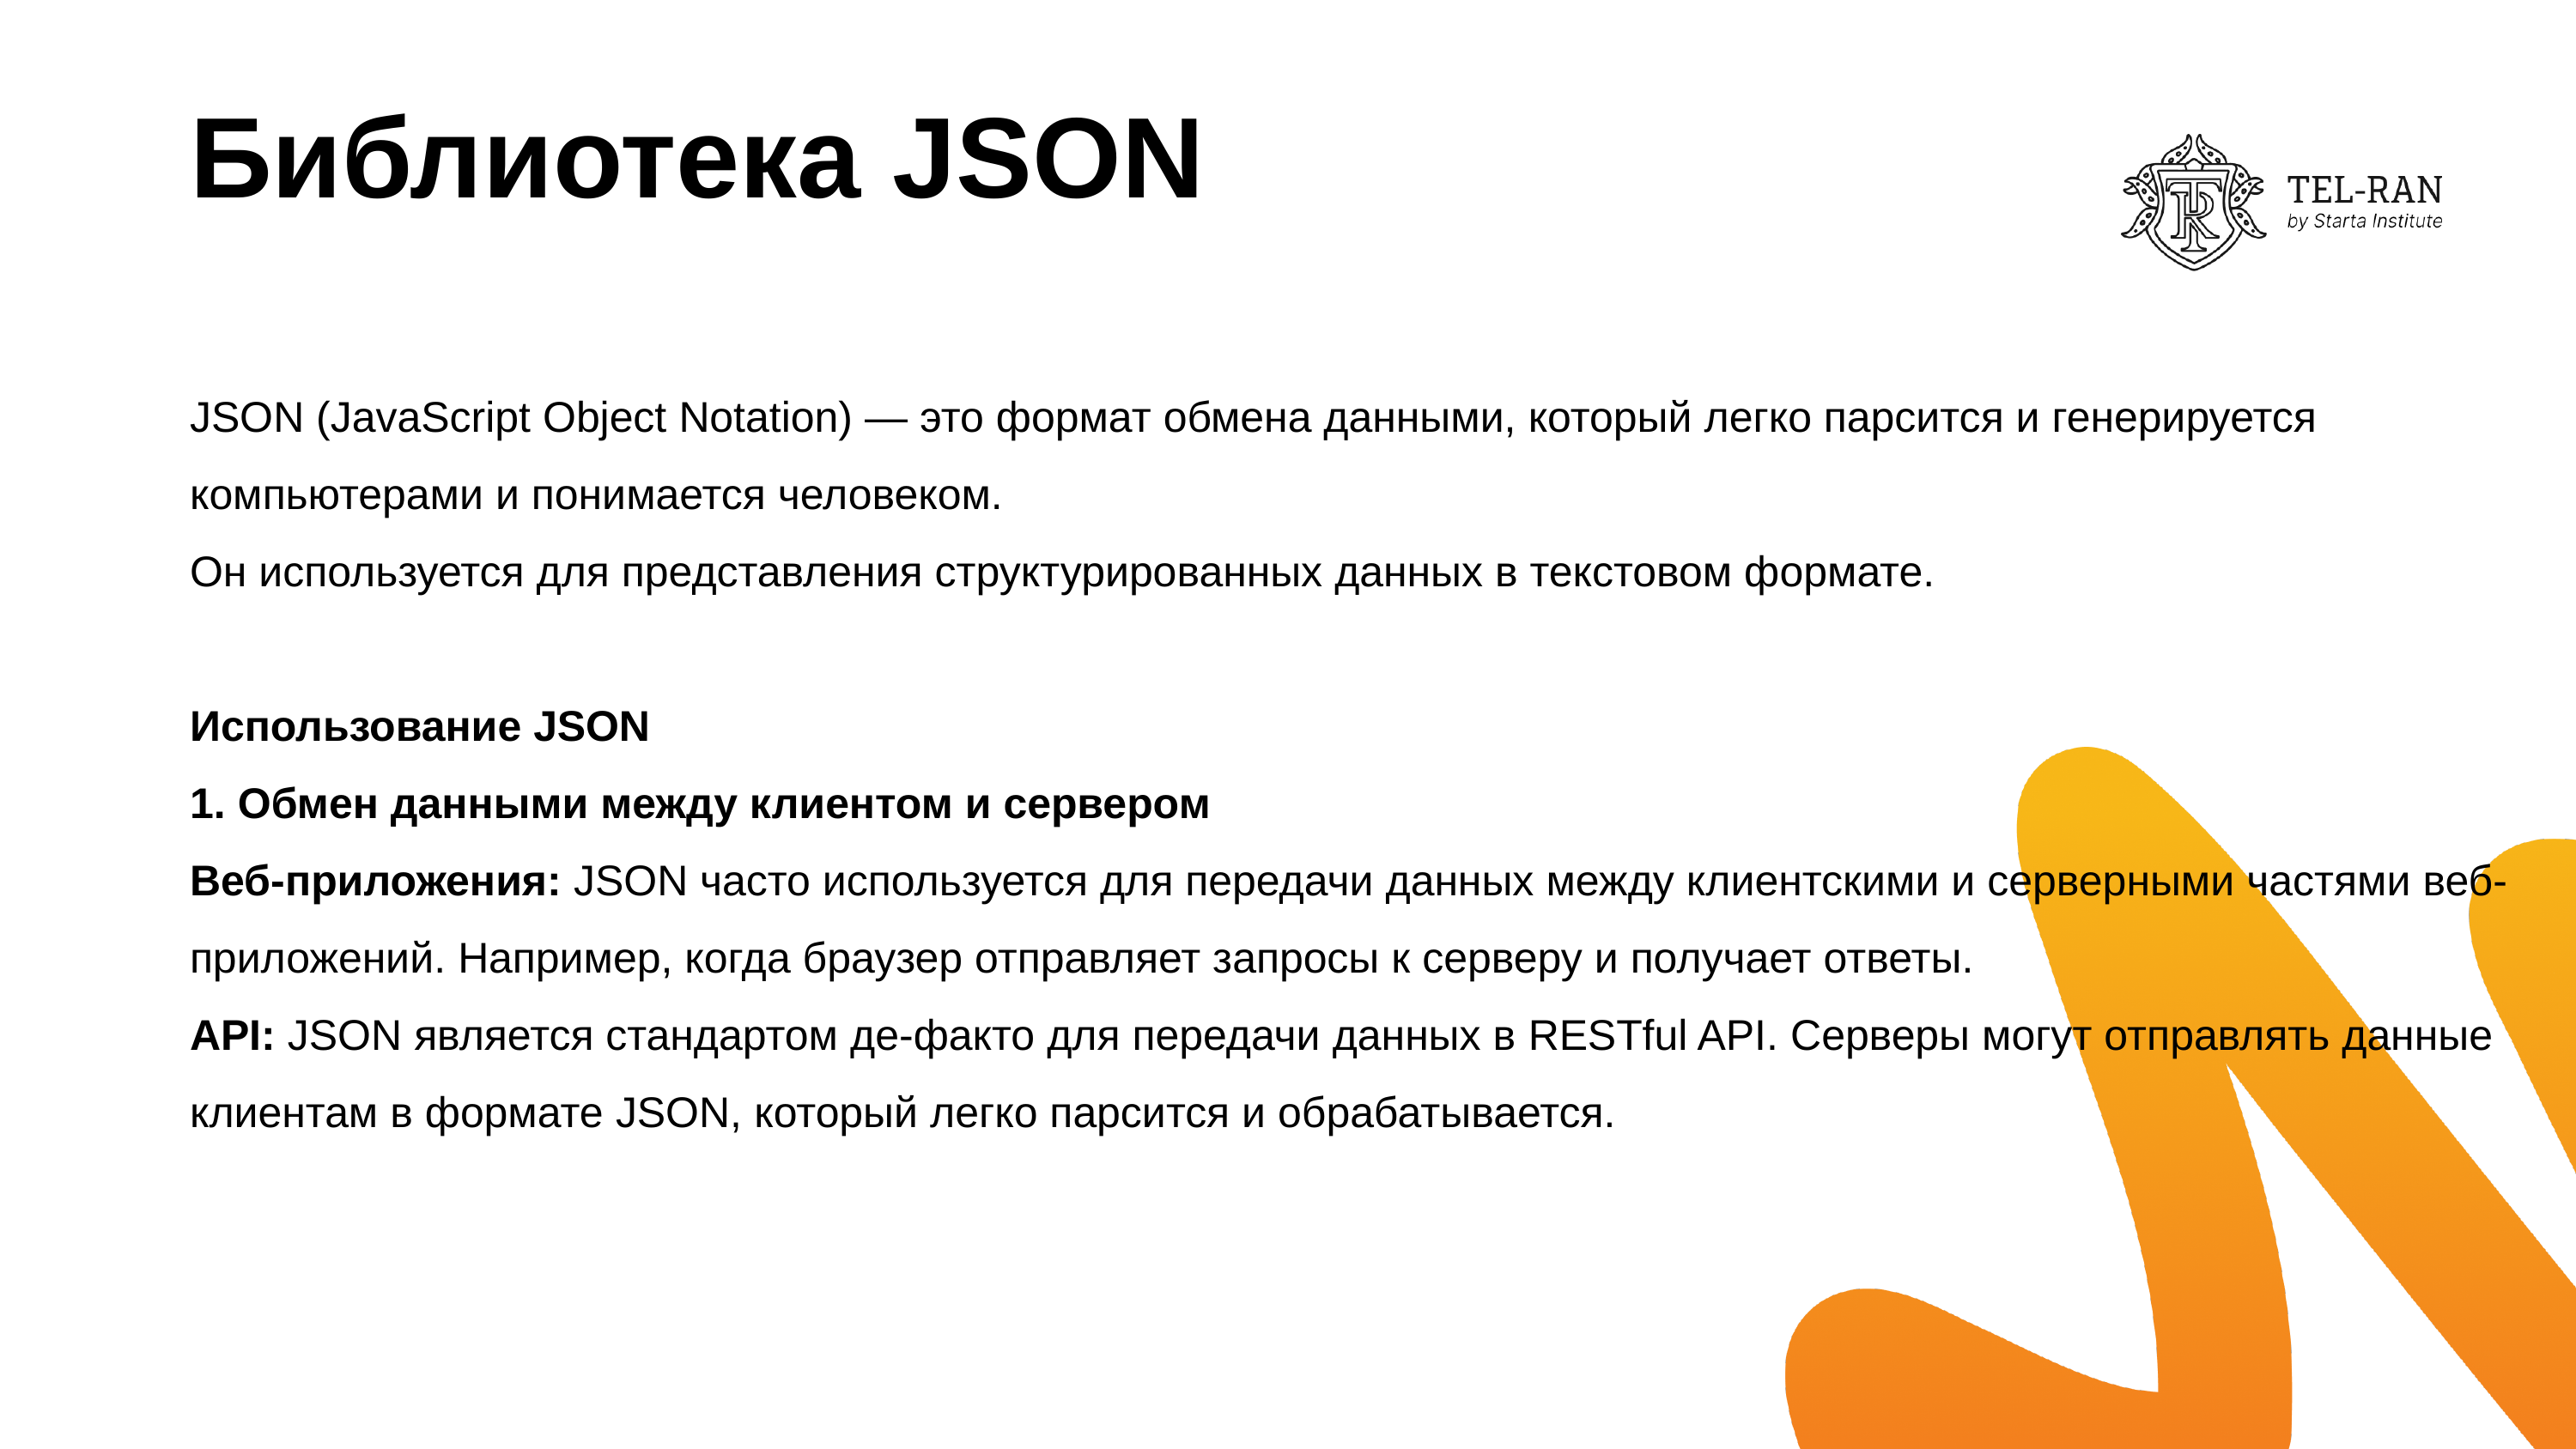

# Библиотека JSON
JSON (JavaScript Object Notation) — это формат обмена данными, который легко парсится и генерируется компьютерами и понимается человеком.
Он используется для представления структурированных данных в текстовом формате.

Использование JSON
1. Обмен данными между клиентом и сервером
Веб-приложения: JSON часто используется для передачи данных между клиентскими и серверными частями веб-приложений. Например, когда браузер отправляет запросы к серверу и получает ответы.
API: JSON является стандартом де-факто для передачи данных в RESTful API. Серверы могут отправлять данные клиентам в формате JSON, который легко парсится и обрабатывается.